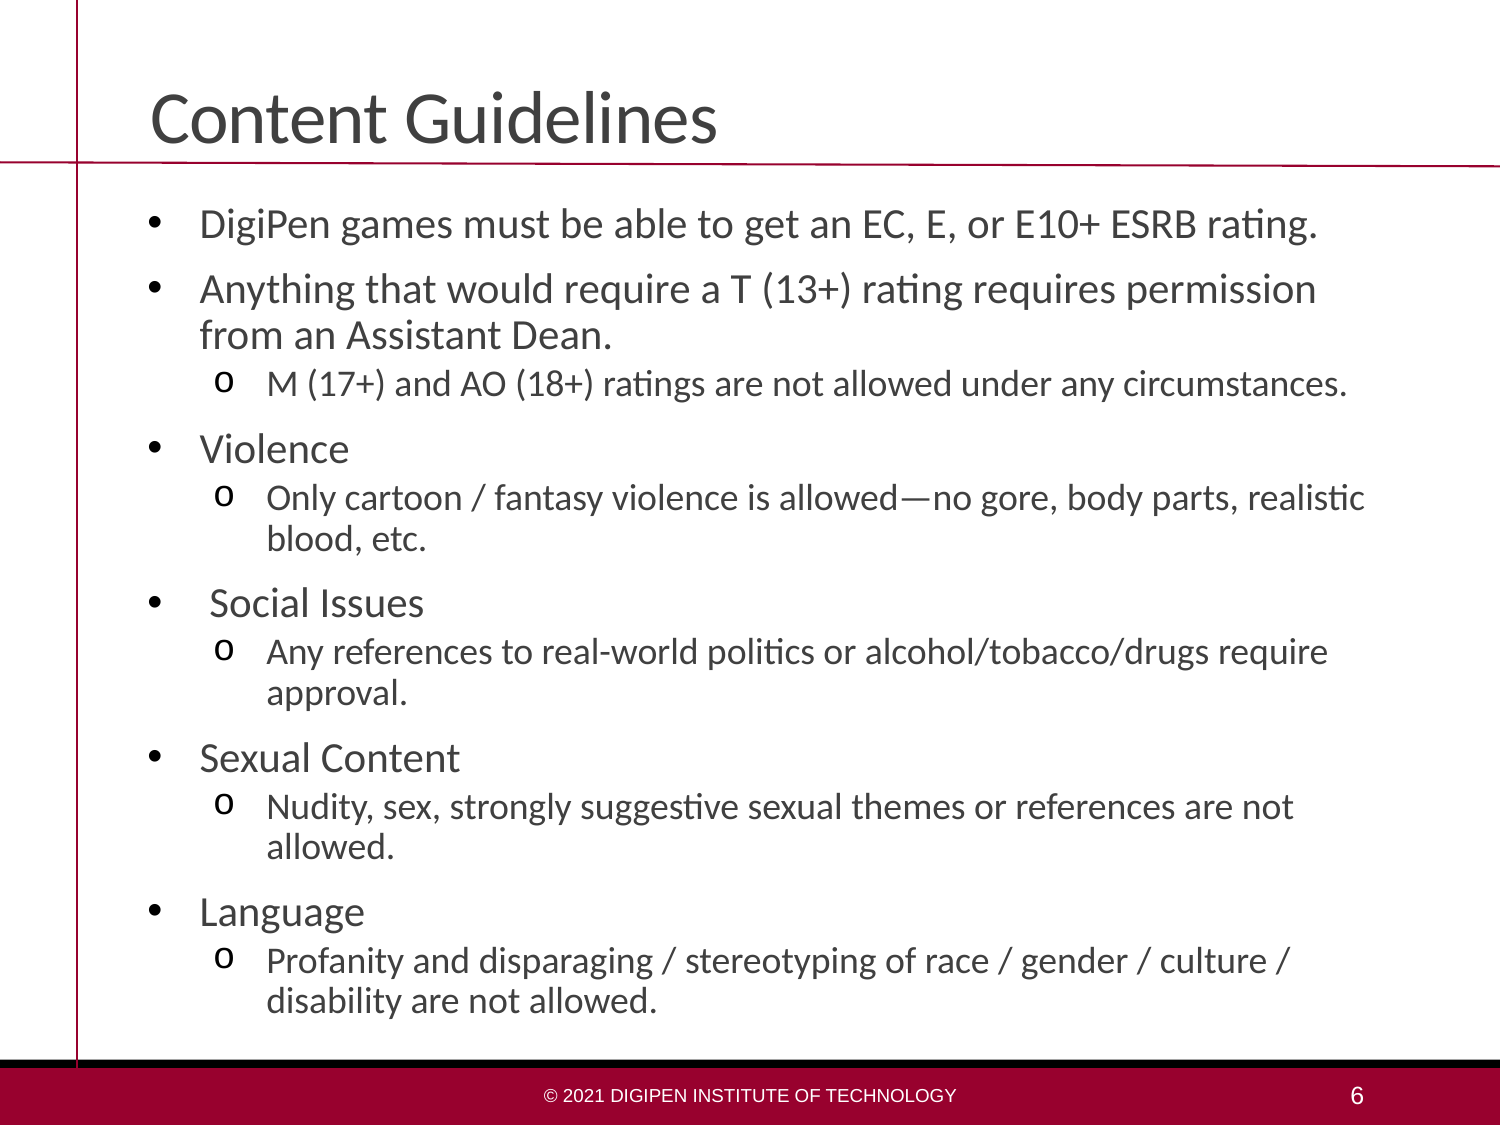

# Content Guidelines
DigiPen games must be able to get an EC, E, or E10+ ESRB rating.
Anything that would require a T (13+) rating requires permission from an Assistant Dean.
M (17+) and AO (18+) ratings are not allowed under any circumstances.
Violence
Only cartoon / fantasy violence is allowed—no gore, body parts, realistic blood, etc.
 Social Issues
Any references to real-world politics or alcohol/tobacco/drugs require approval.
Sexual Content
Nudity, sex, strongly suggestive sexual themes or references are not allowed.
Language
Profanity and disparaging / stereotyping of race / gender / culture / disability are not allowed.
© 2021 DigiPen Institute of Technology
6